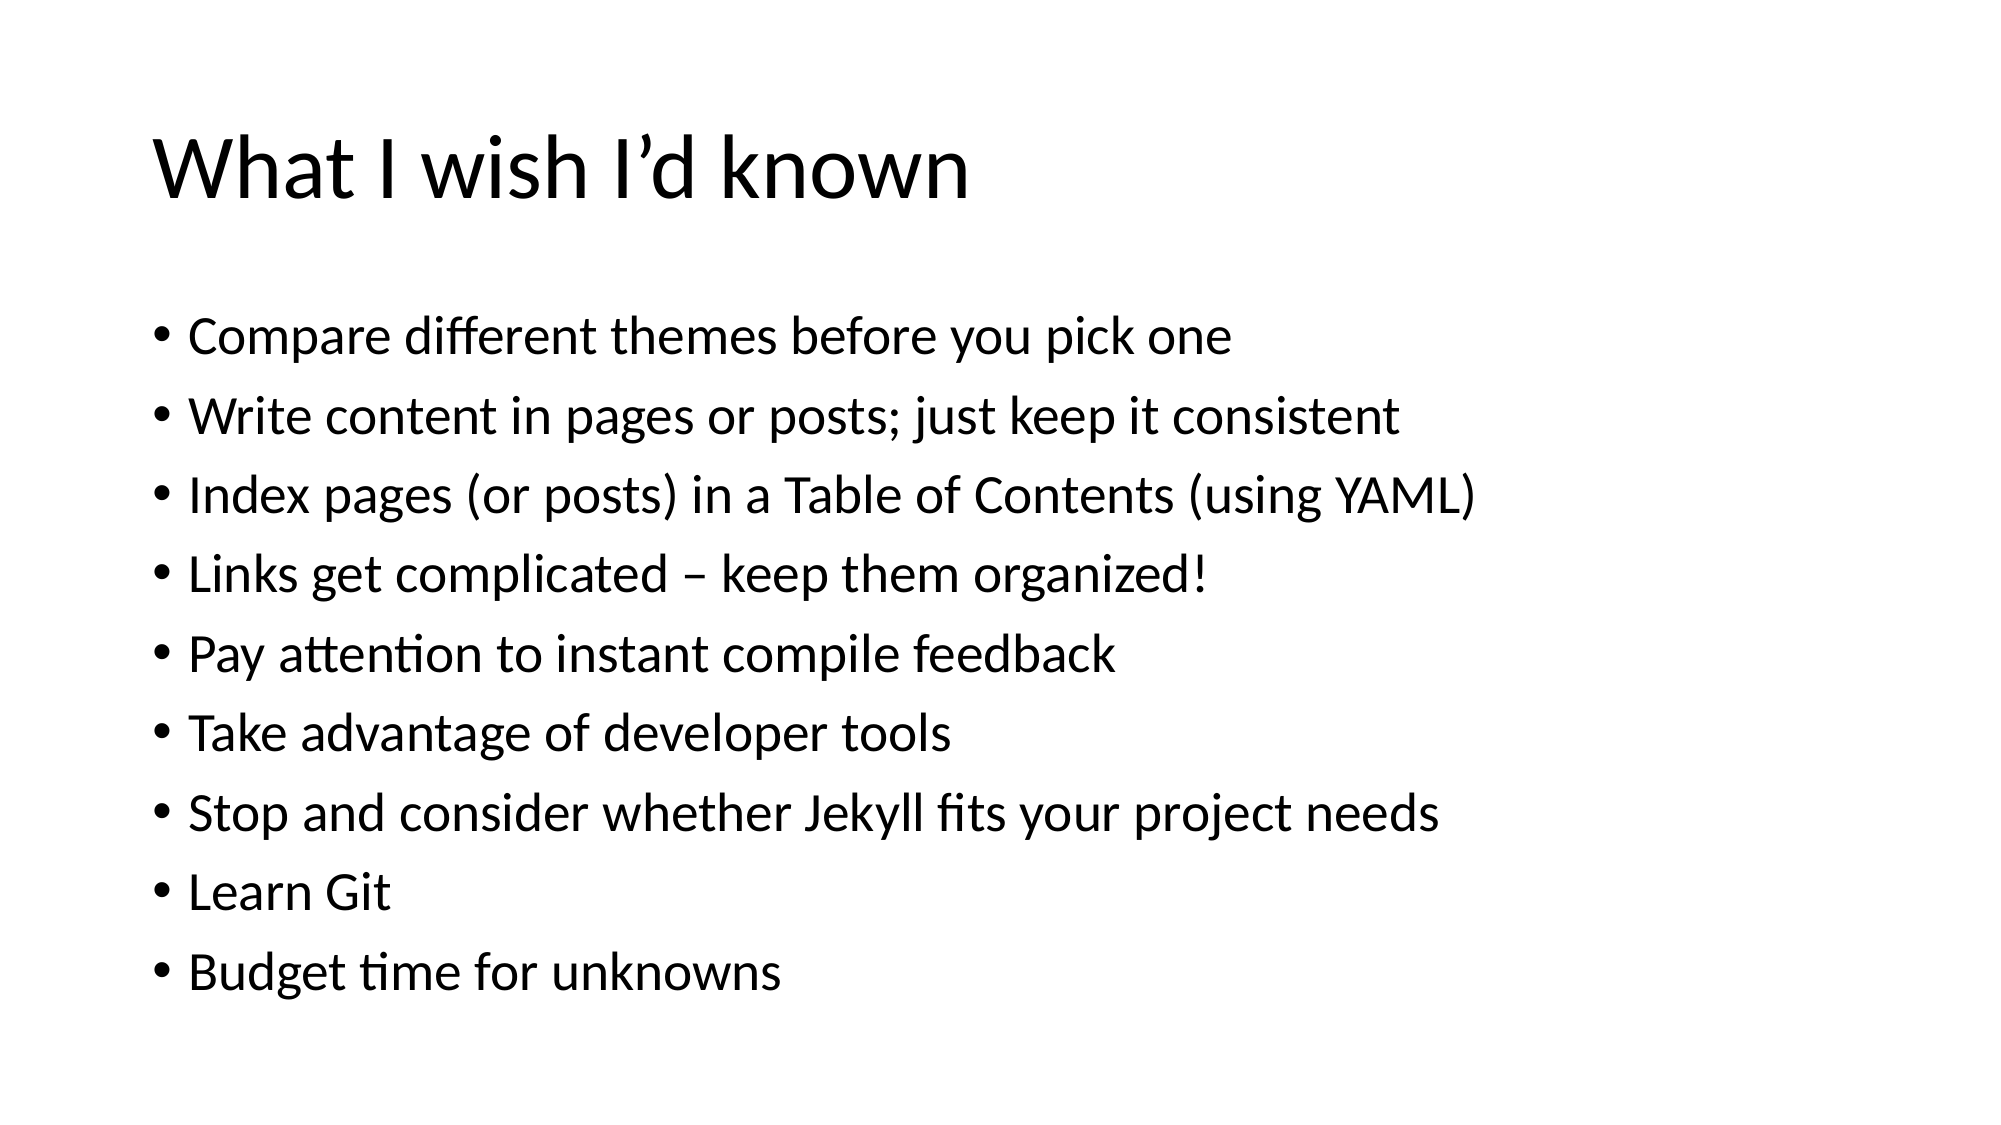

# What I wish I’d known
Compare different themes before you pick one
Write content in pages or posts; just keep it consistent
Index pages (or posts) in a Table of Contents (using YAML)
Links get complicated – keep them organized!
Pay attention to instant compile feedback
Take advantage of developer tools
Stop and consider whether Jekyll fits your project needs
Learn Git
Budget time for unknowns